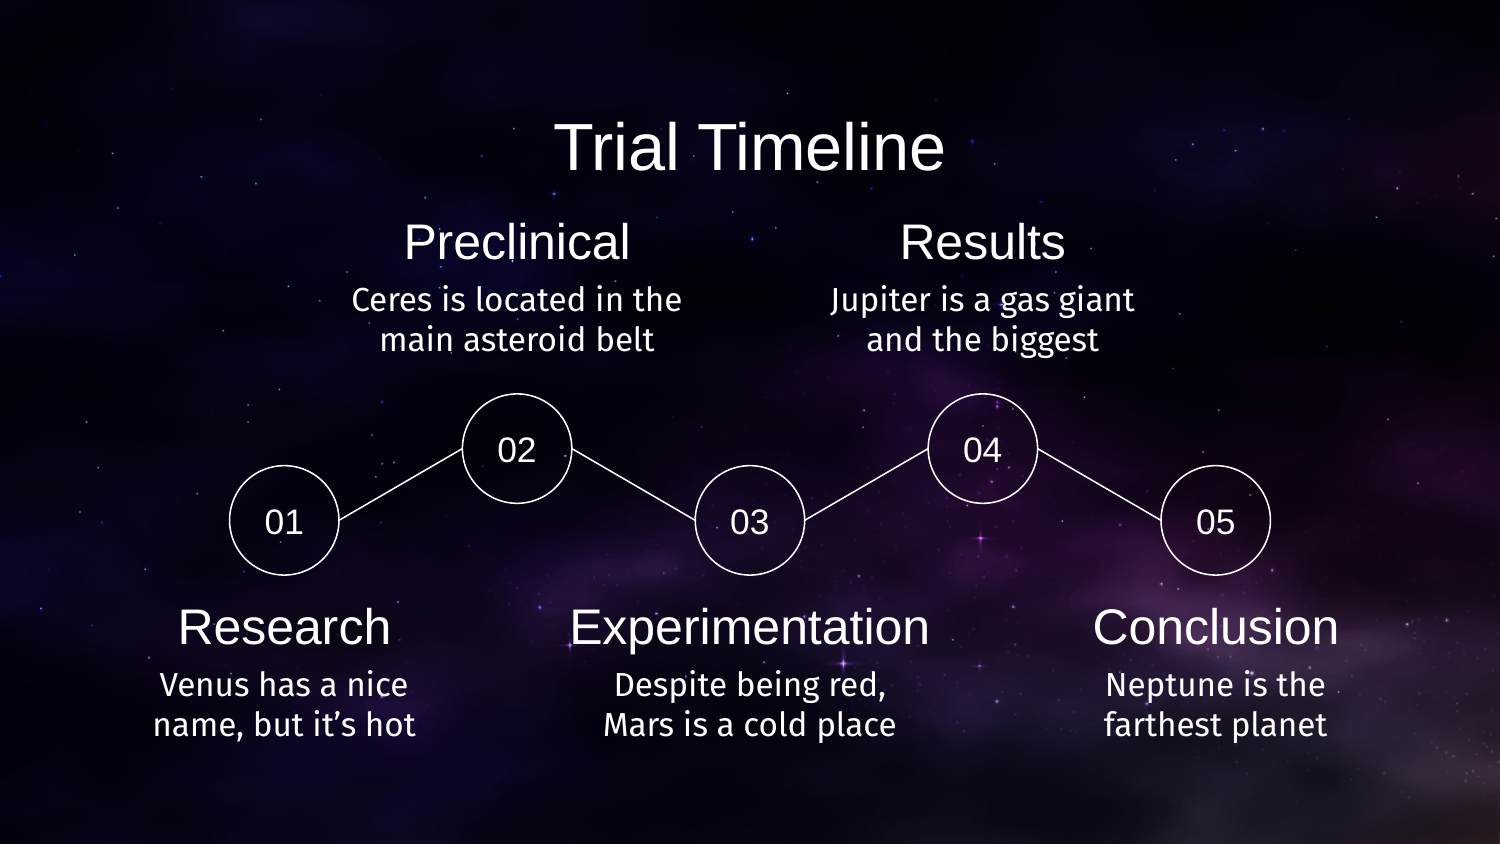

# Trial Timeline
Preclinical
Results
Ceres is located in the main asteroid belt
Jupiter is a gas giant and the biggest
02
04
01
03
05
Experimentation
Research
Conclusion
Venus has a nice name, but it’s hot
Despite being red, Mars is a cold place
Neptune is the farthest planet